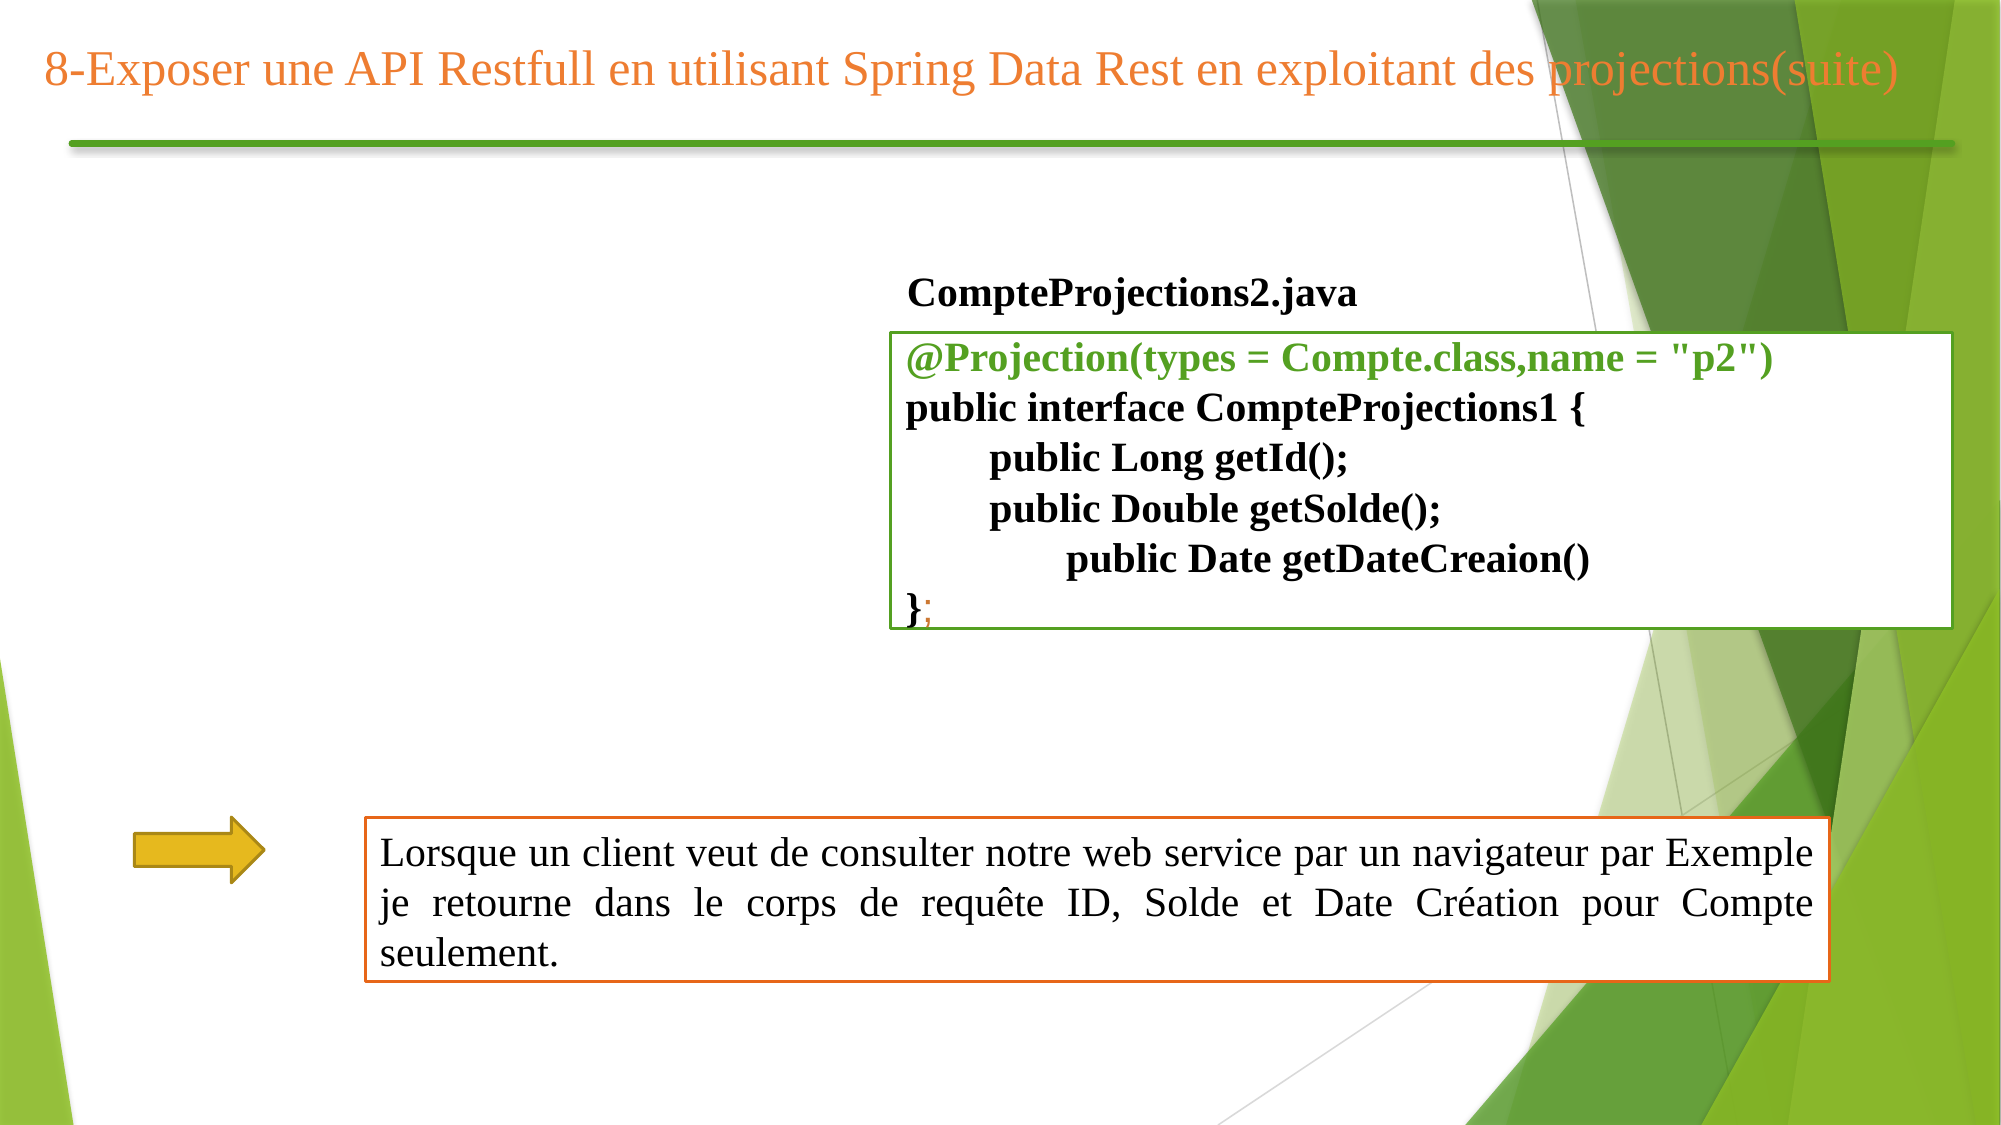

8-Exposer une API Restfull en utilisant Spring Data Rest en exploitant des projections(suite)
CompteProjections2.java
@Projection(types = Compte.class,name = "p2")
public interface CompteProjections1 {
        public Long getId();
        public Double getSolde();
	 public Date getDateCreaion()
};

Lorsque un client veut de consulter notre web service par un navigateur par Exemple je retourne dans le corps de requête ID, Solde et Date Création pour Compte seulement.